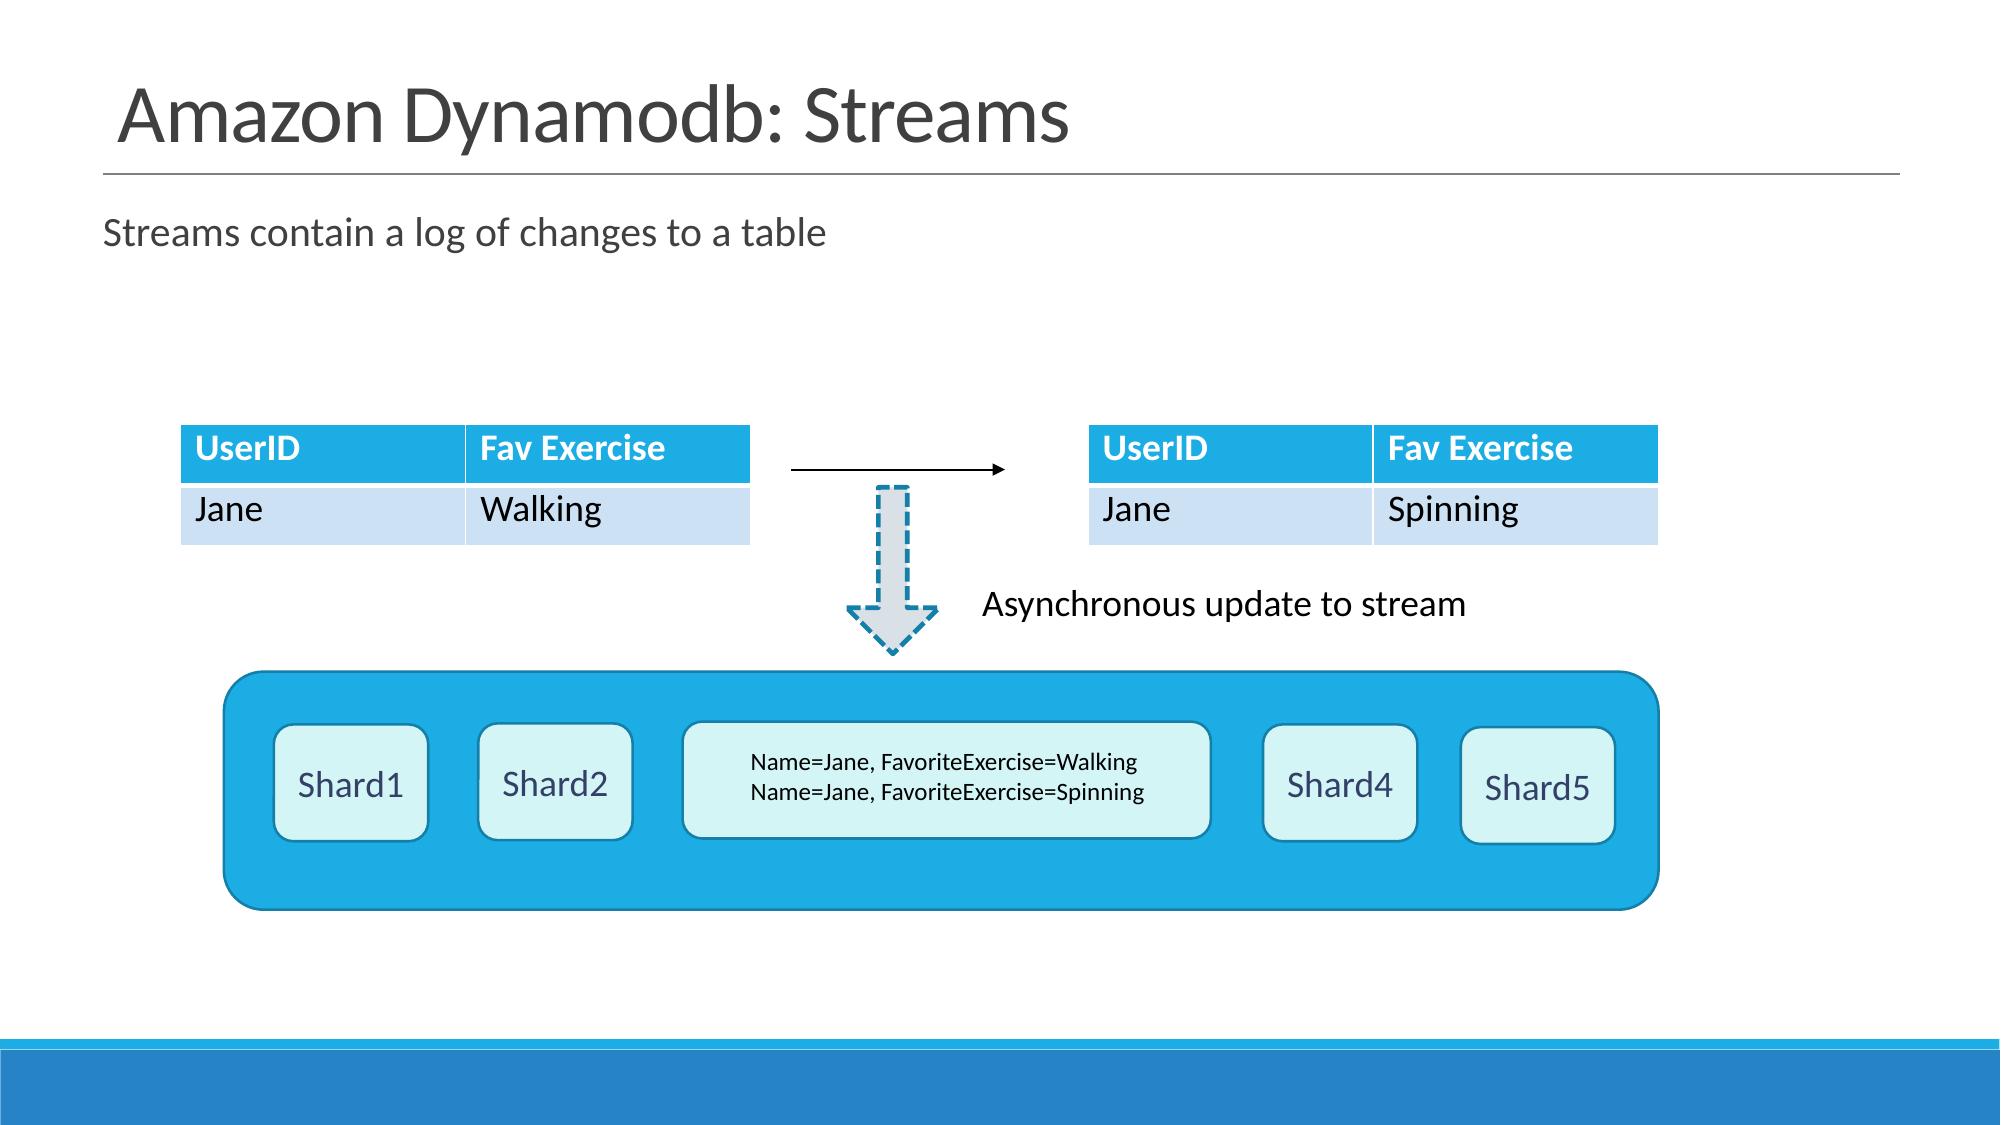

# Amazon Dynamodb: Streams
Streams contain a log of changes to a table
| UserID | Fav Exercise |
| --- | --- |
| Jane | Walking |
| UserID | Fav Exercise |
| --- | --- |
| Jane | Spinning |

Asynchronous update to stream

Shard2
Shard1
Shard4
Shard5
Name=Jane, FavoriteExercise=Walking
Name=Jane, FavoriteExercise=Spinning